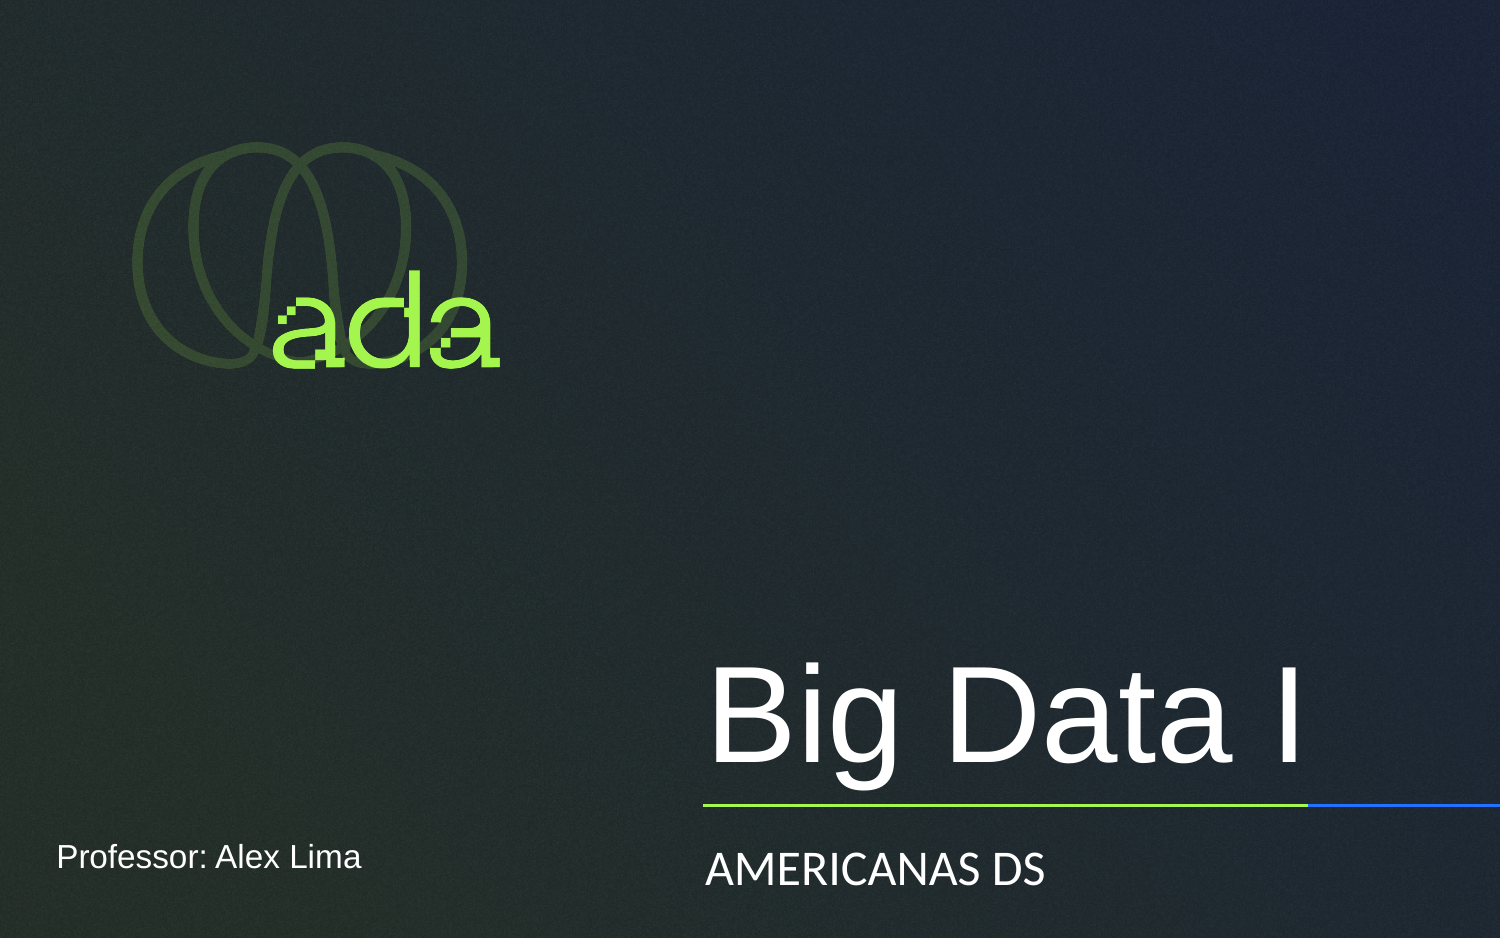

Big Data I
AMERICANAS DS
Professor: Alex Lima